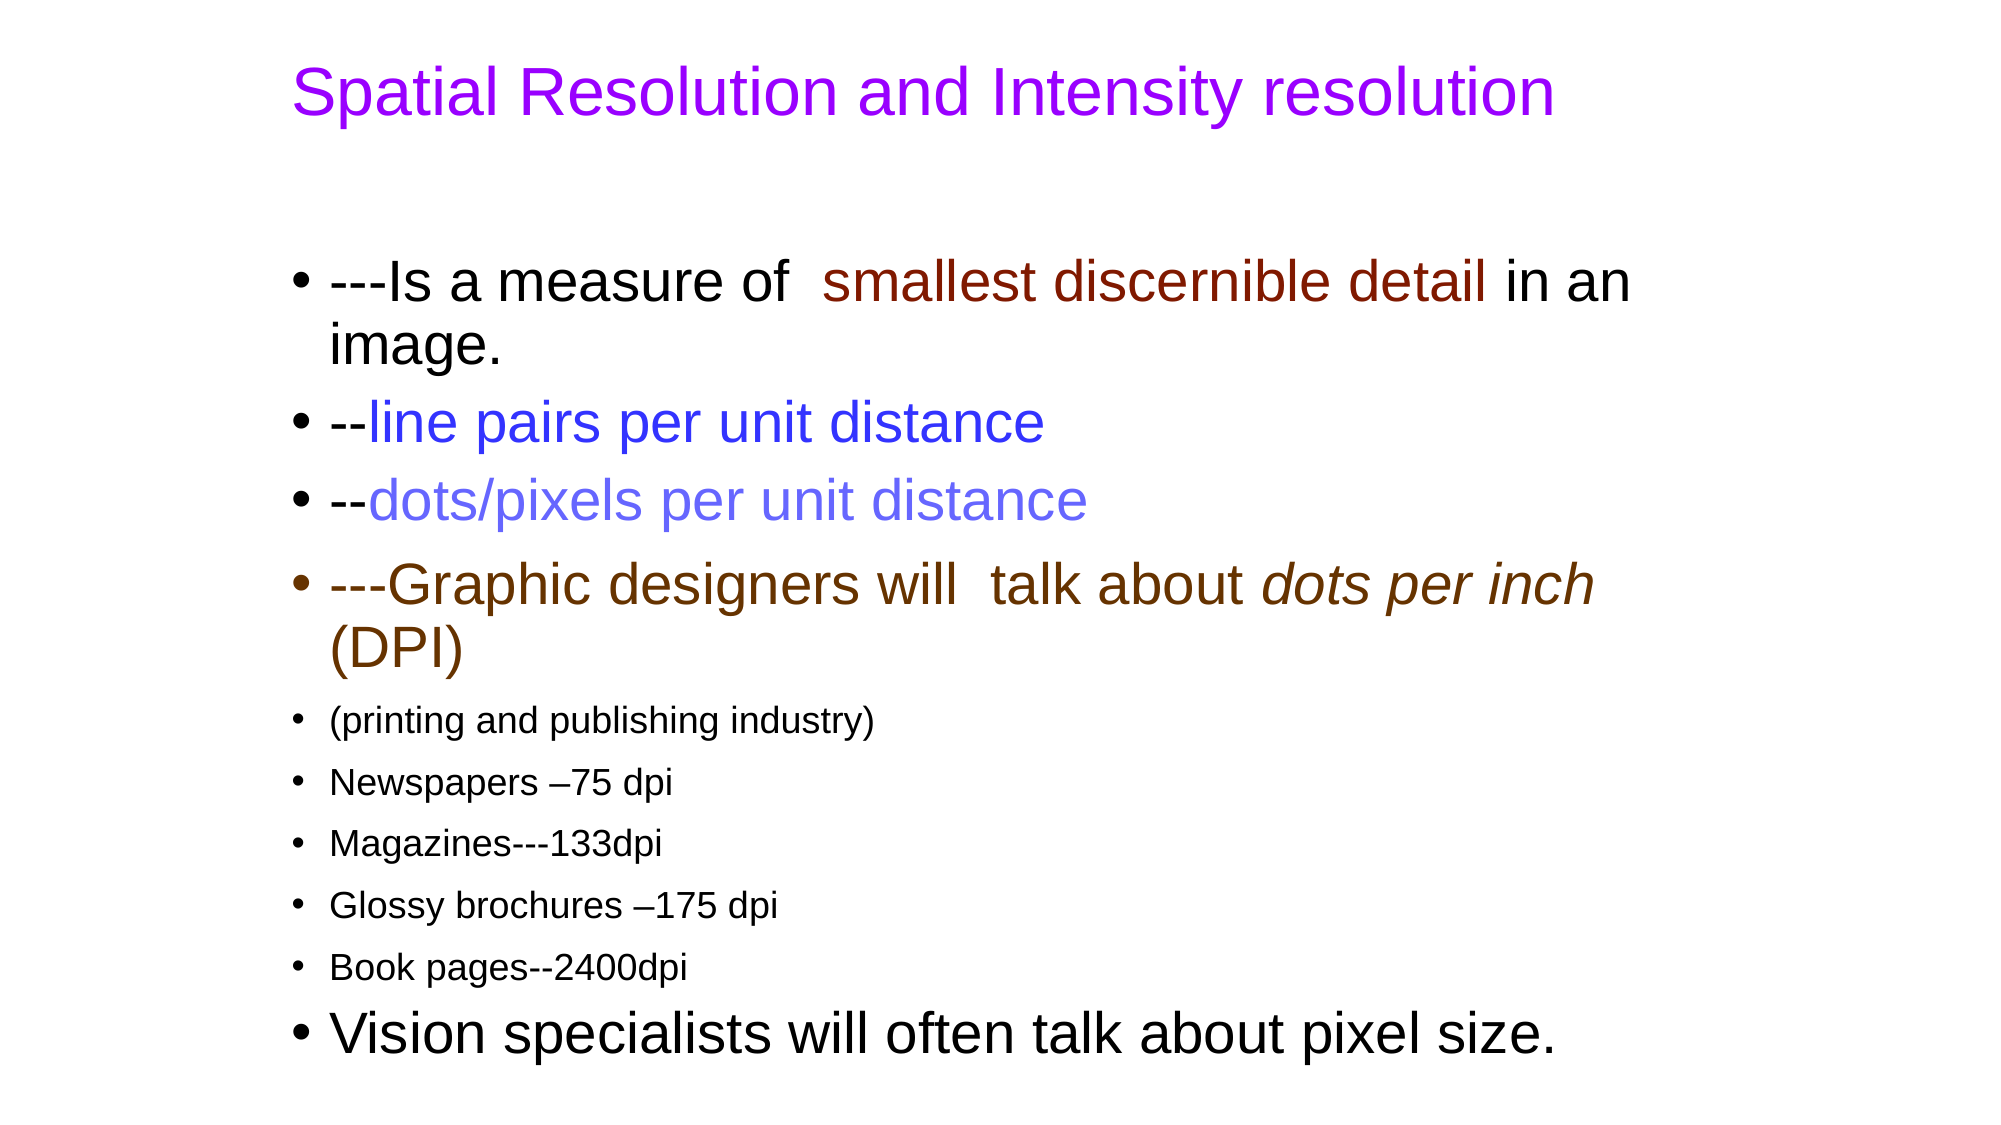

Spatial Resolution and Intensity resolution

---Is a measure of  smallest discernible detail in an image.
--line pairs per unit distance
--dots/pixels per unit distance
---Graphic designers will  talk about dots per inch (DPI)
(printing and publishing industry)
Newspapers –75 dpi
Magazines---133dpi
Glossy brochures –175 dpi
Book pages--2400dpi
Vision specialists will often talk about pixel size.